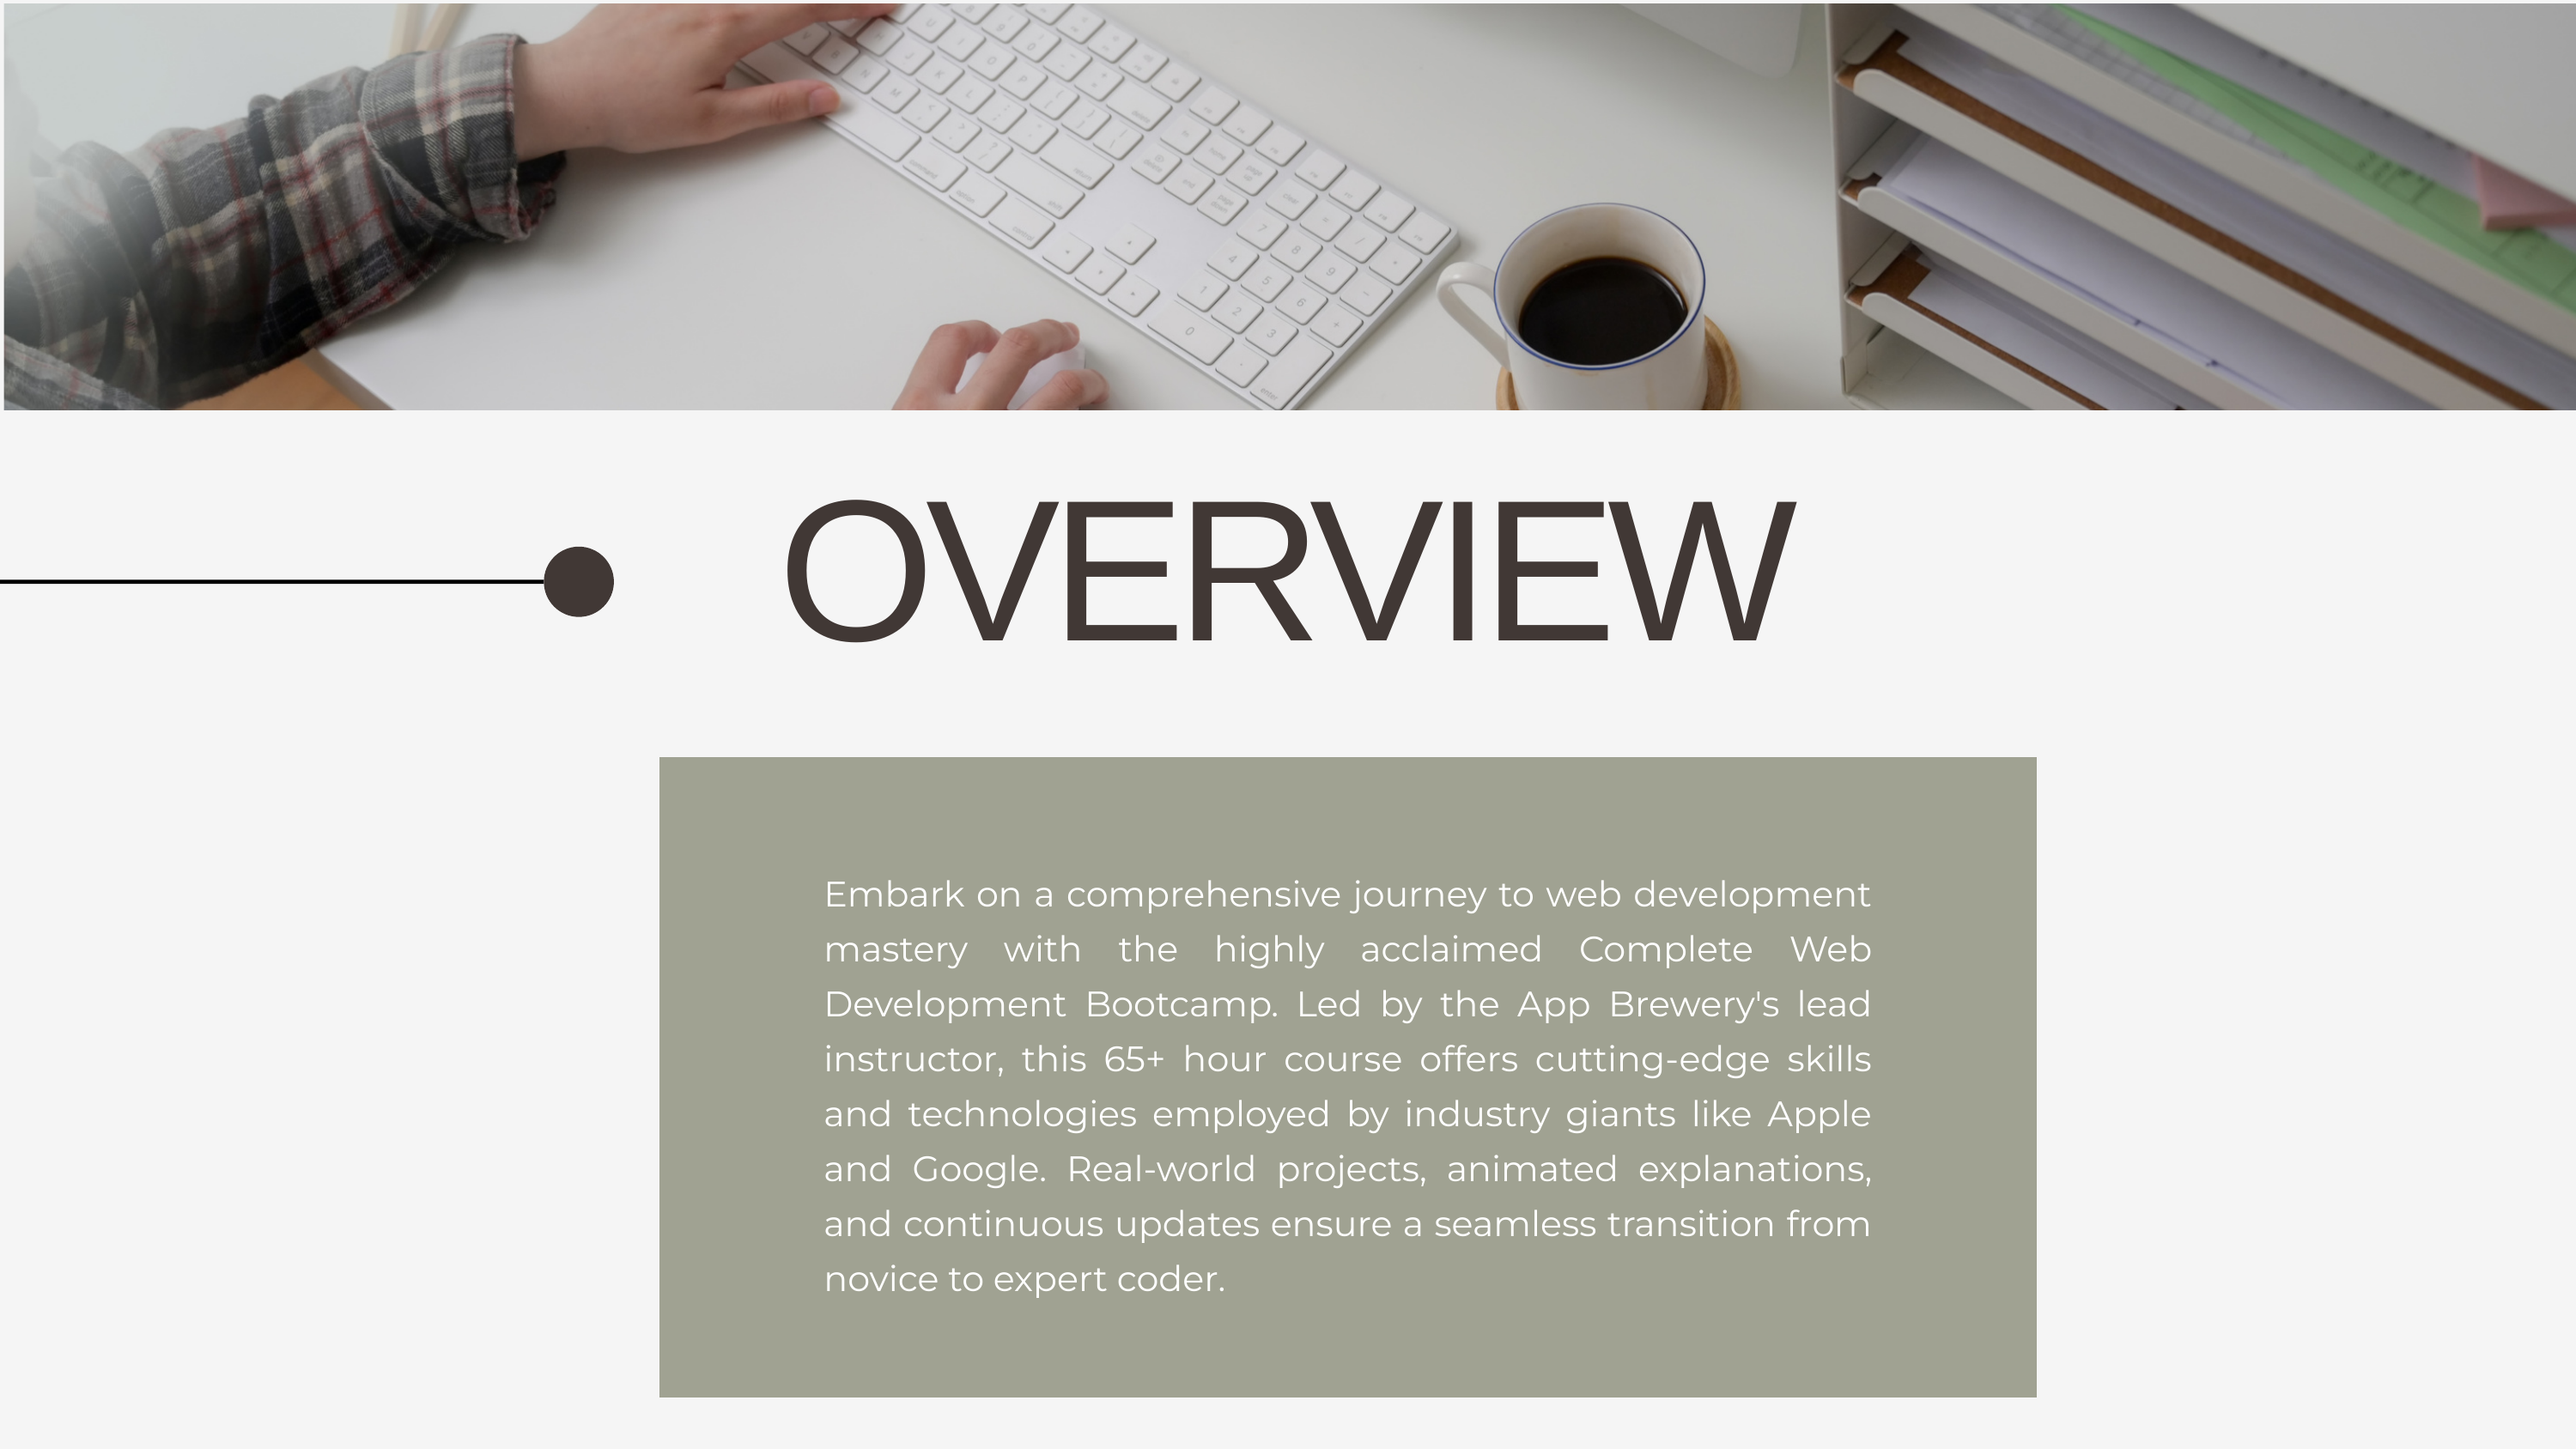

ACHIEVEMENT
OVERVIEW

Embark on a comprehensive journey to web development mastery with the highly acclaimed Complete Web Development Bootcamp. Led by the App Brewery's lead instructor, this 65+ hour course offers cutting-edge skills and technologies employed by industry giants like Apple and Google. Real-world projects, animated explanations, and continuous updates ensure a seamless transition from novice to expert coder.